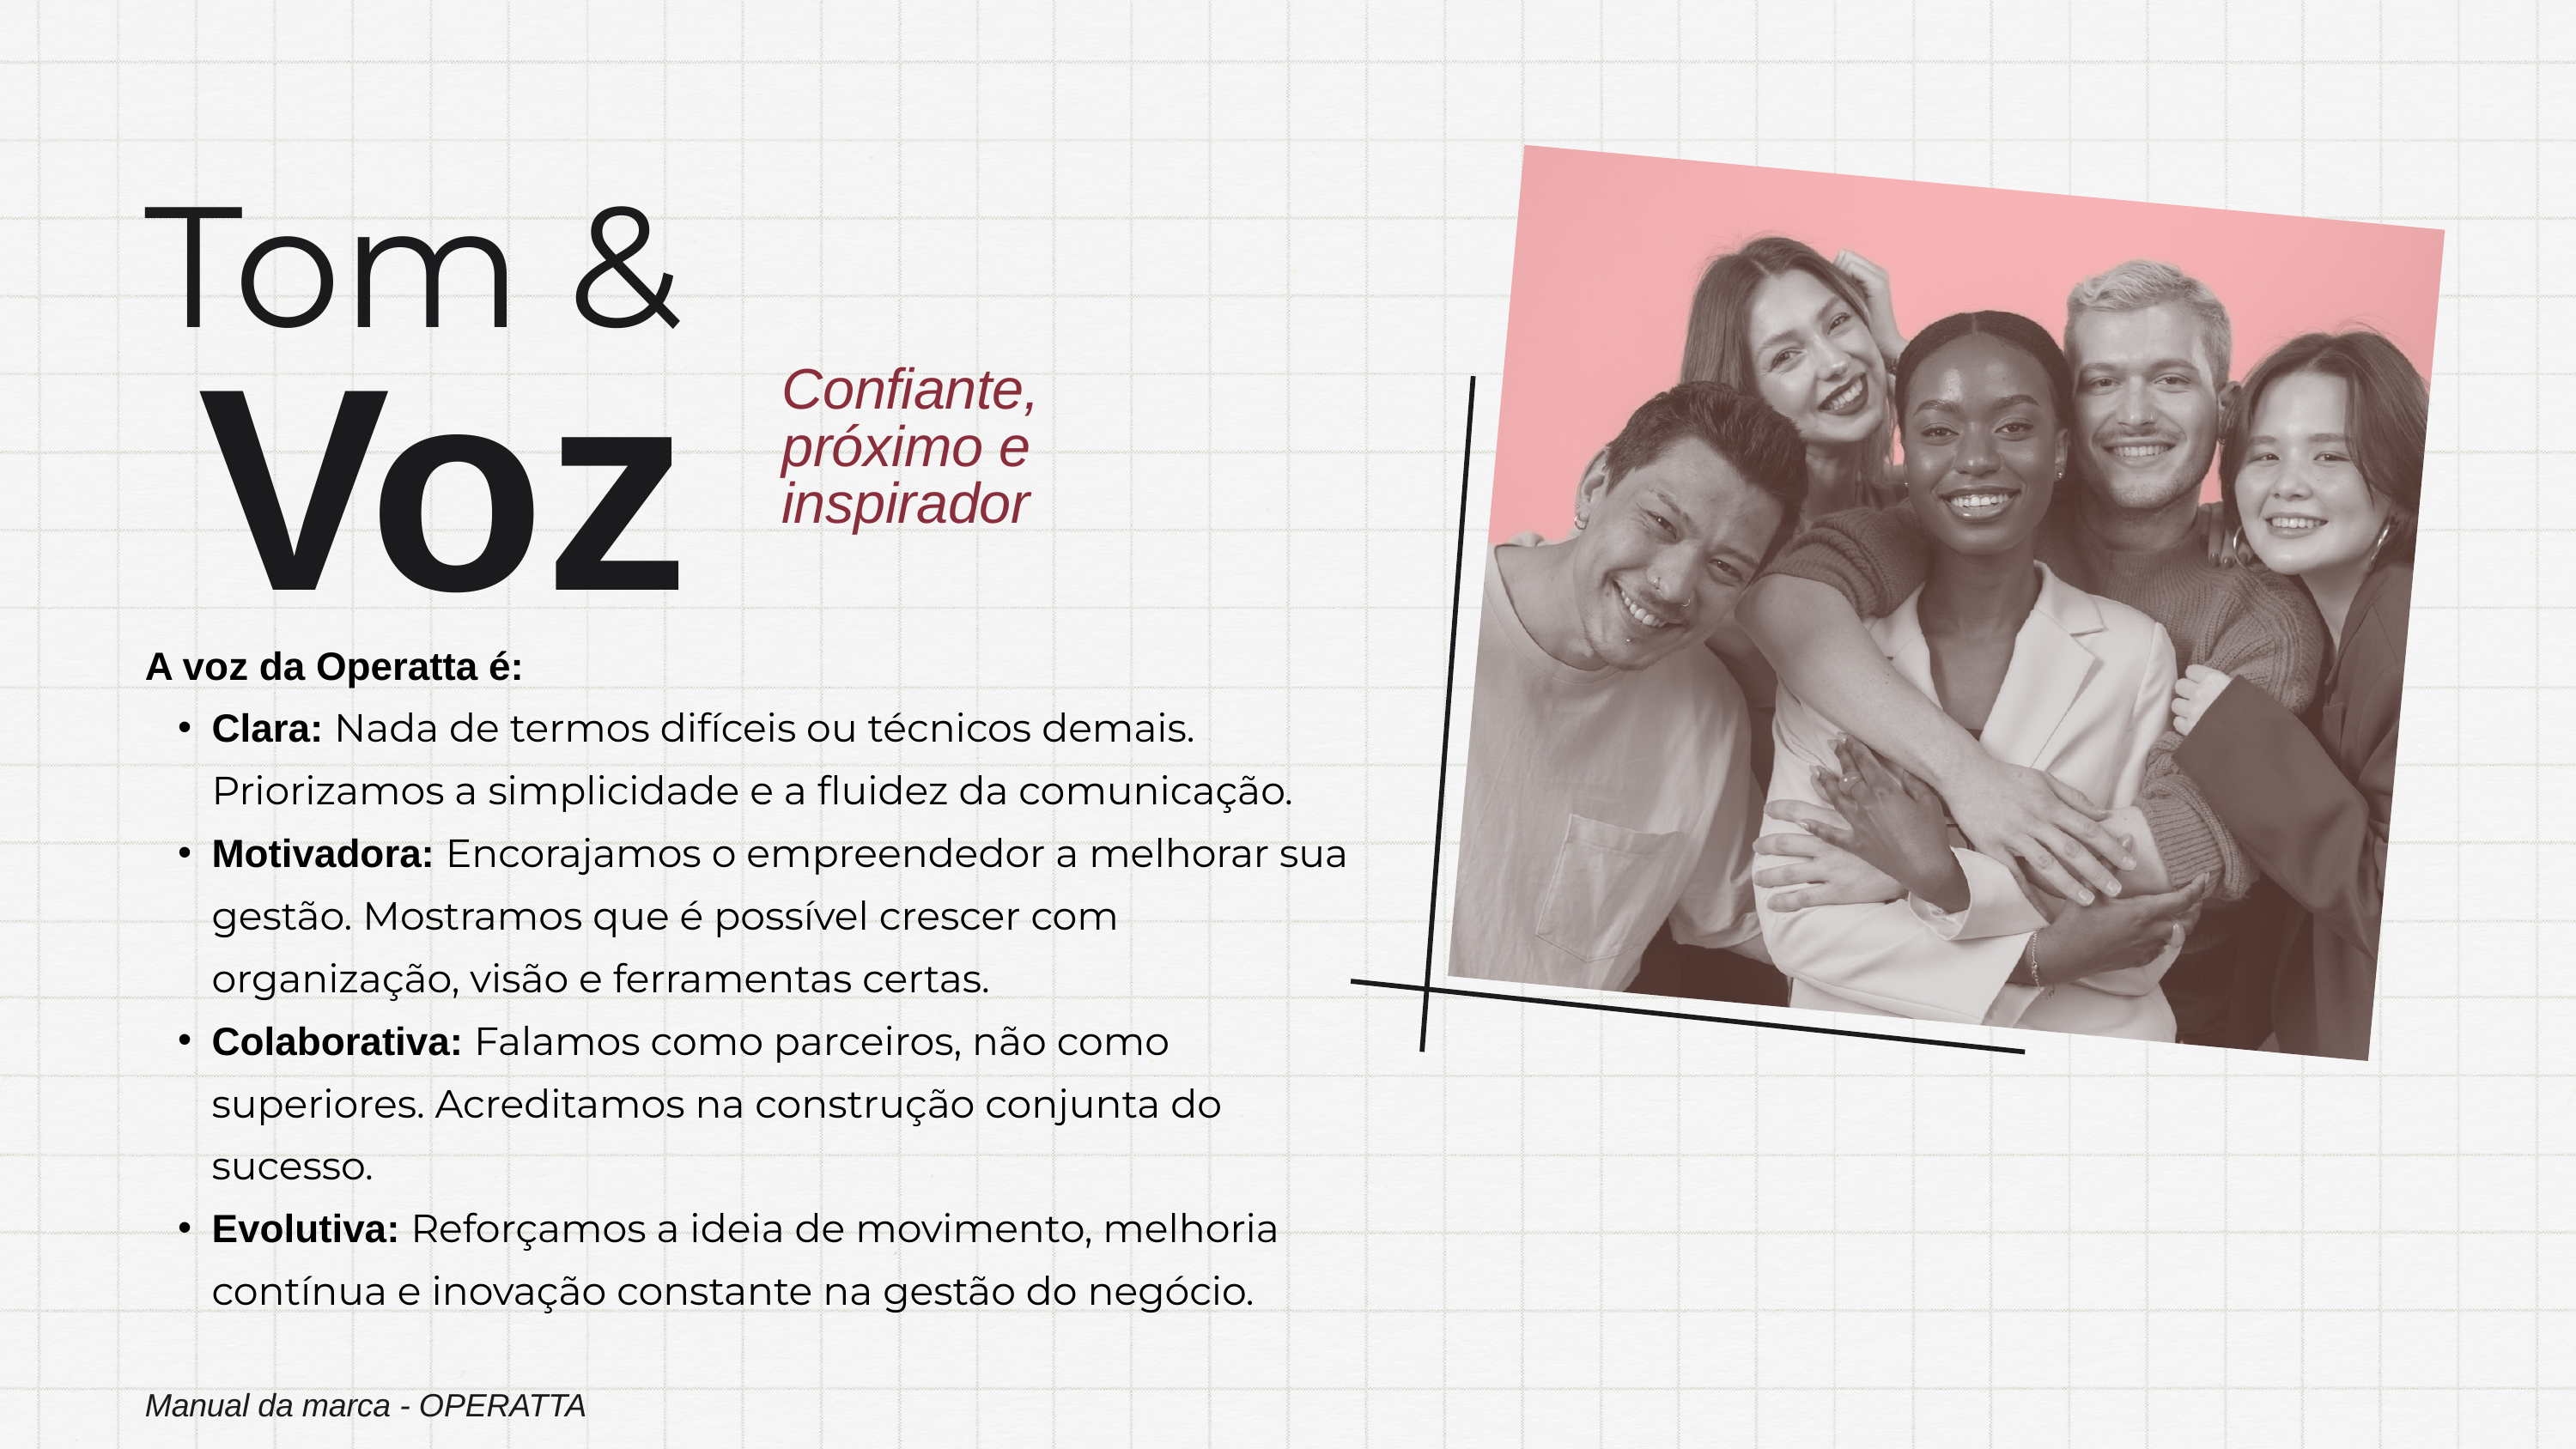

Tom &
Voz
Confiante, próximo e inspirador

A voz da Operatta é:
Clara: Nada de termos difíceis ou técnicos demais. Priorizamos a simplicidade e a fluidez da comunicação.
Motivadora: Encorajamos o empreendedor a melhorar sua gestão. Mostramos que é possível crescer com organização, visão e ferramentas certas.
Colaborativa: Falamos como parceiros, não como superiores. Acreditamos na construção conjunta do sucesso.
Evolutiva: Reforçamos a ideia de movimento, melhoria contínua e inovação constante na gestão do negócio.

Manual da marca - OPERATTA